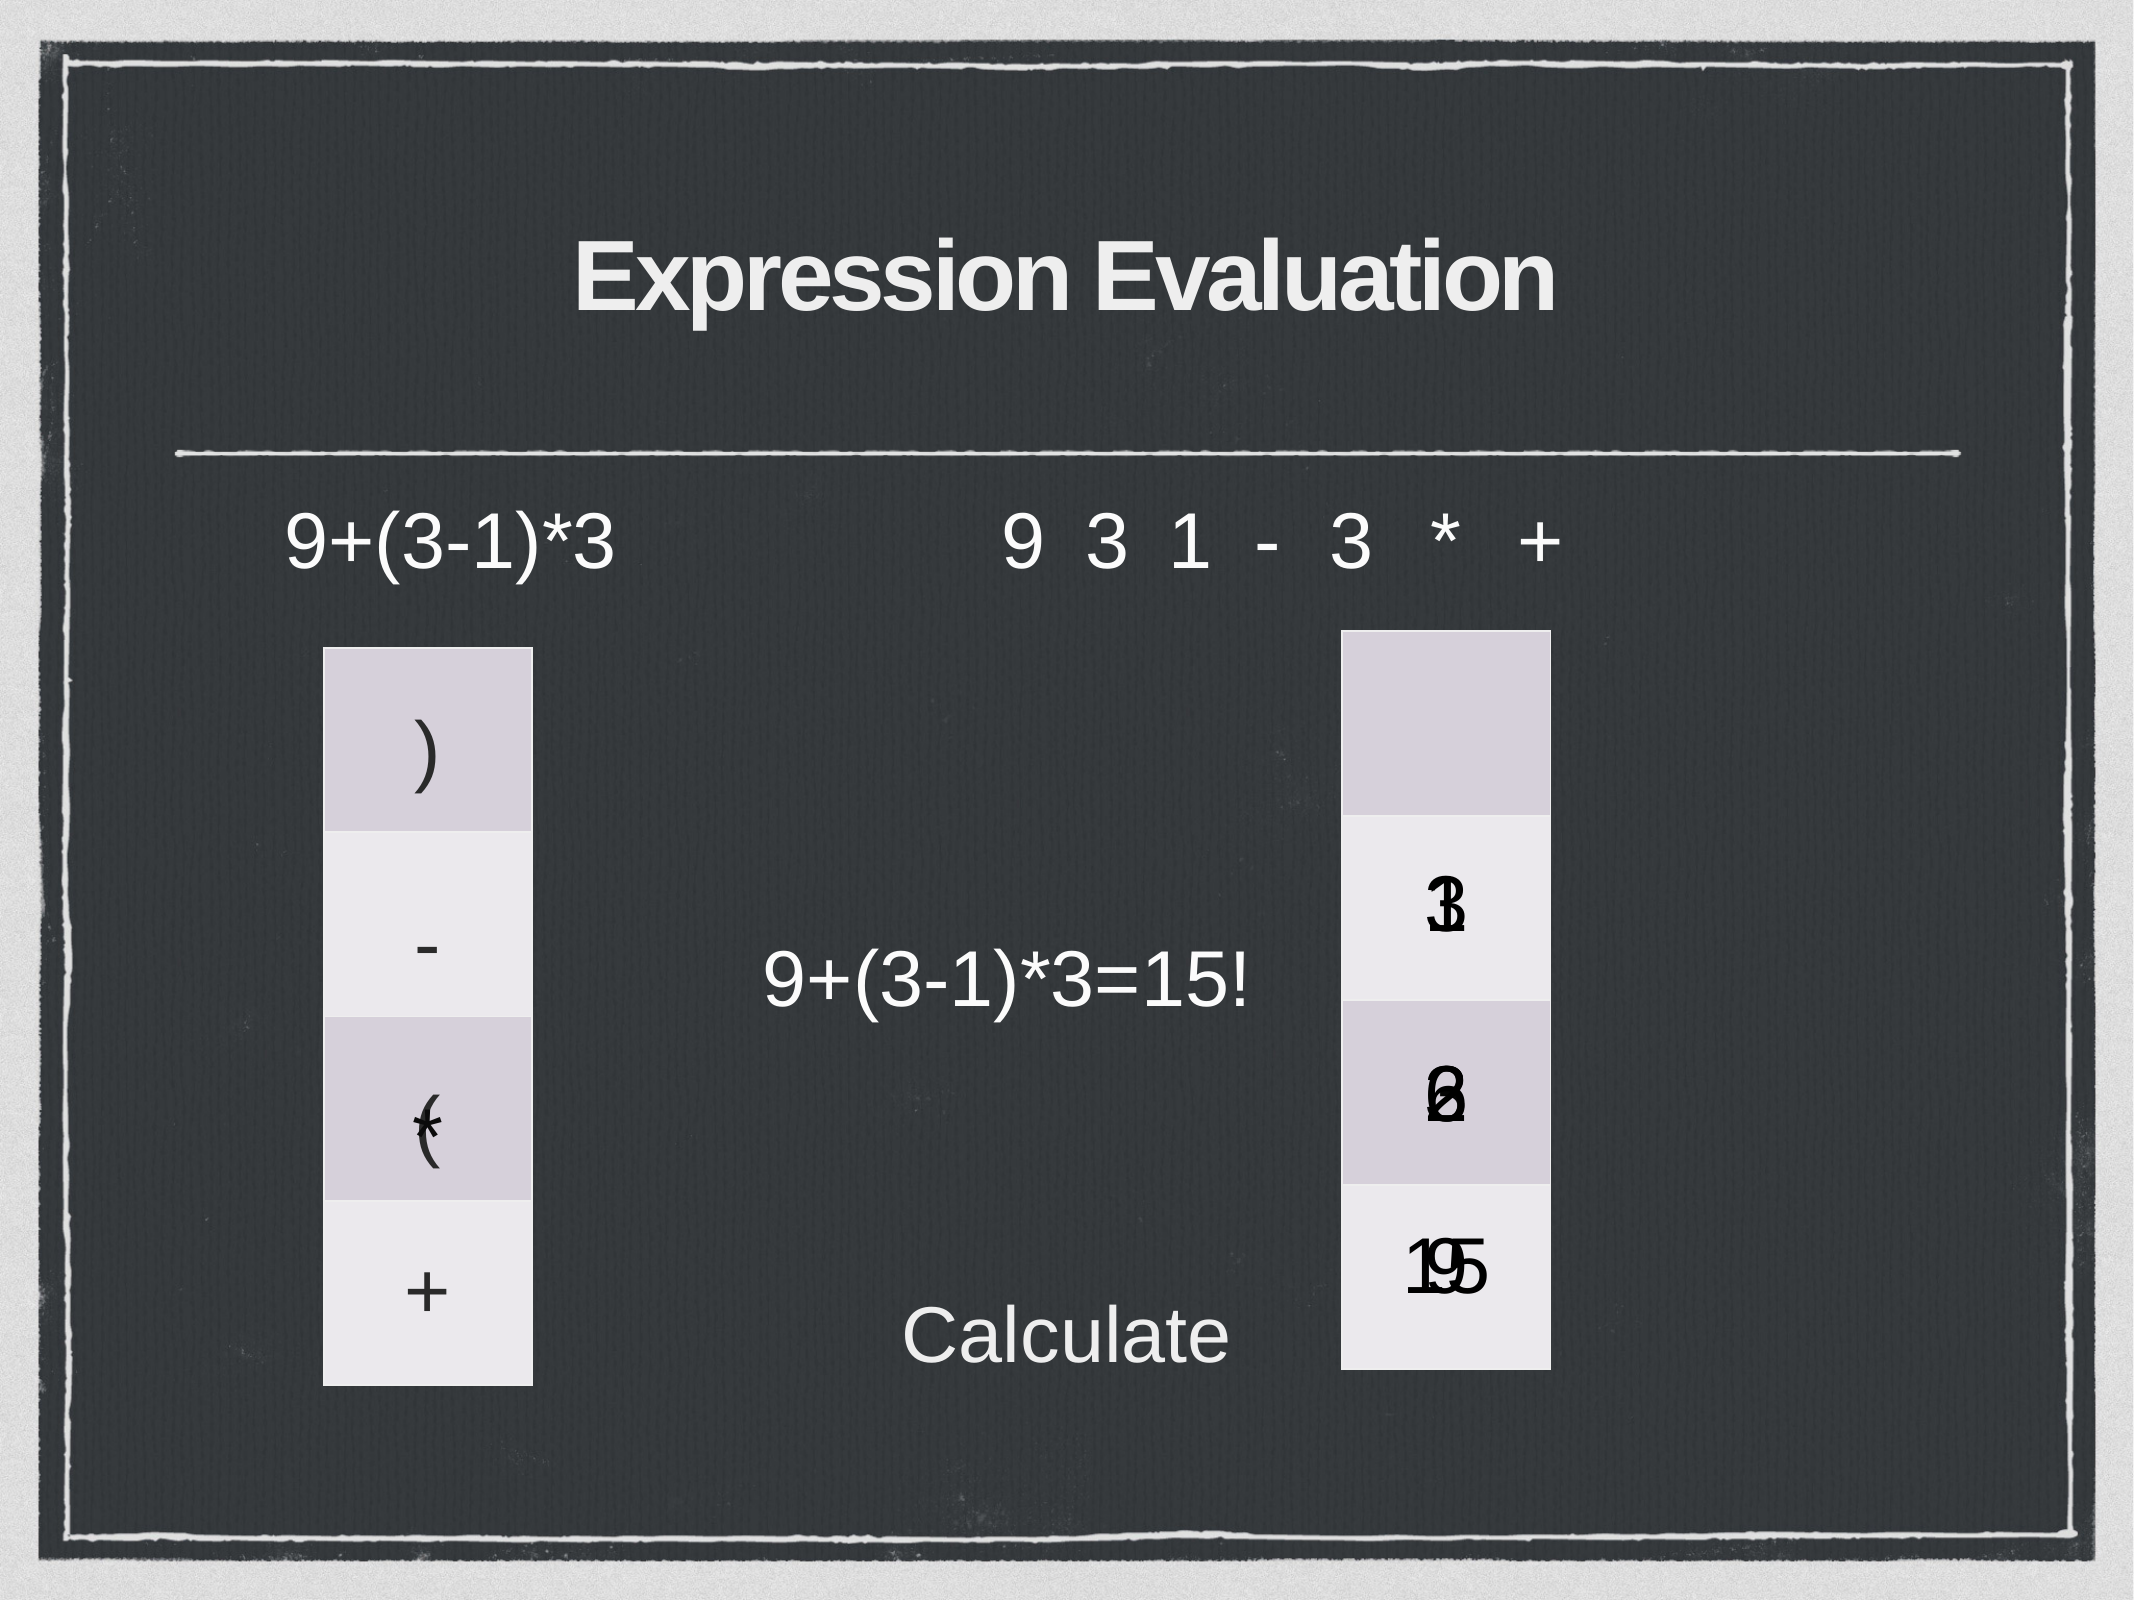

# Expression Evaluation
9+(3-1)*3
9
3
1
-
3
*
+
|  |
| --- |
|  |
|  |
|  |
|  |
| --- |
|  |
|  |
|  |
)
3
1
-
9+(3-1)*3=15!
2
6
3
(
*
15
9
+
Calculate